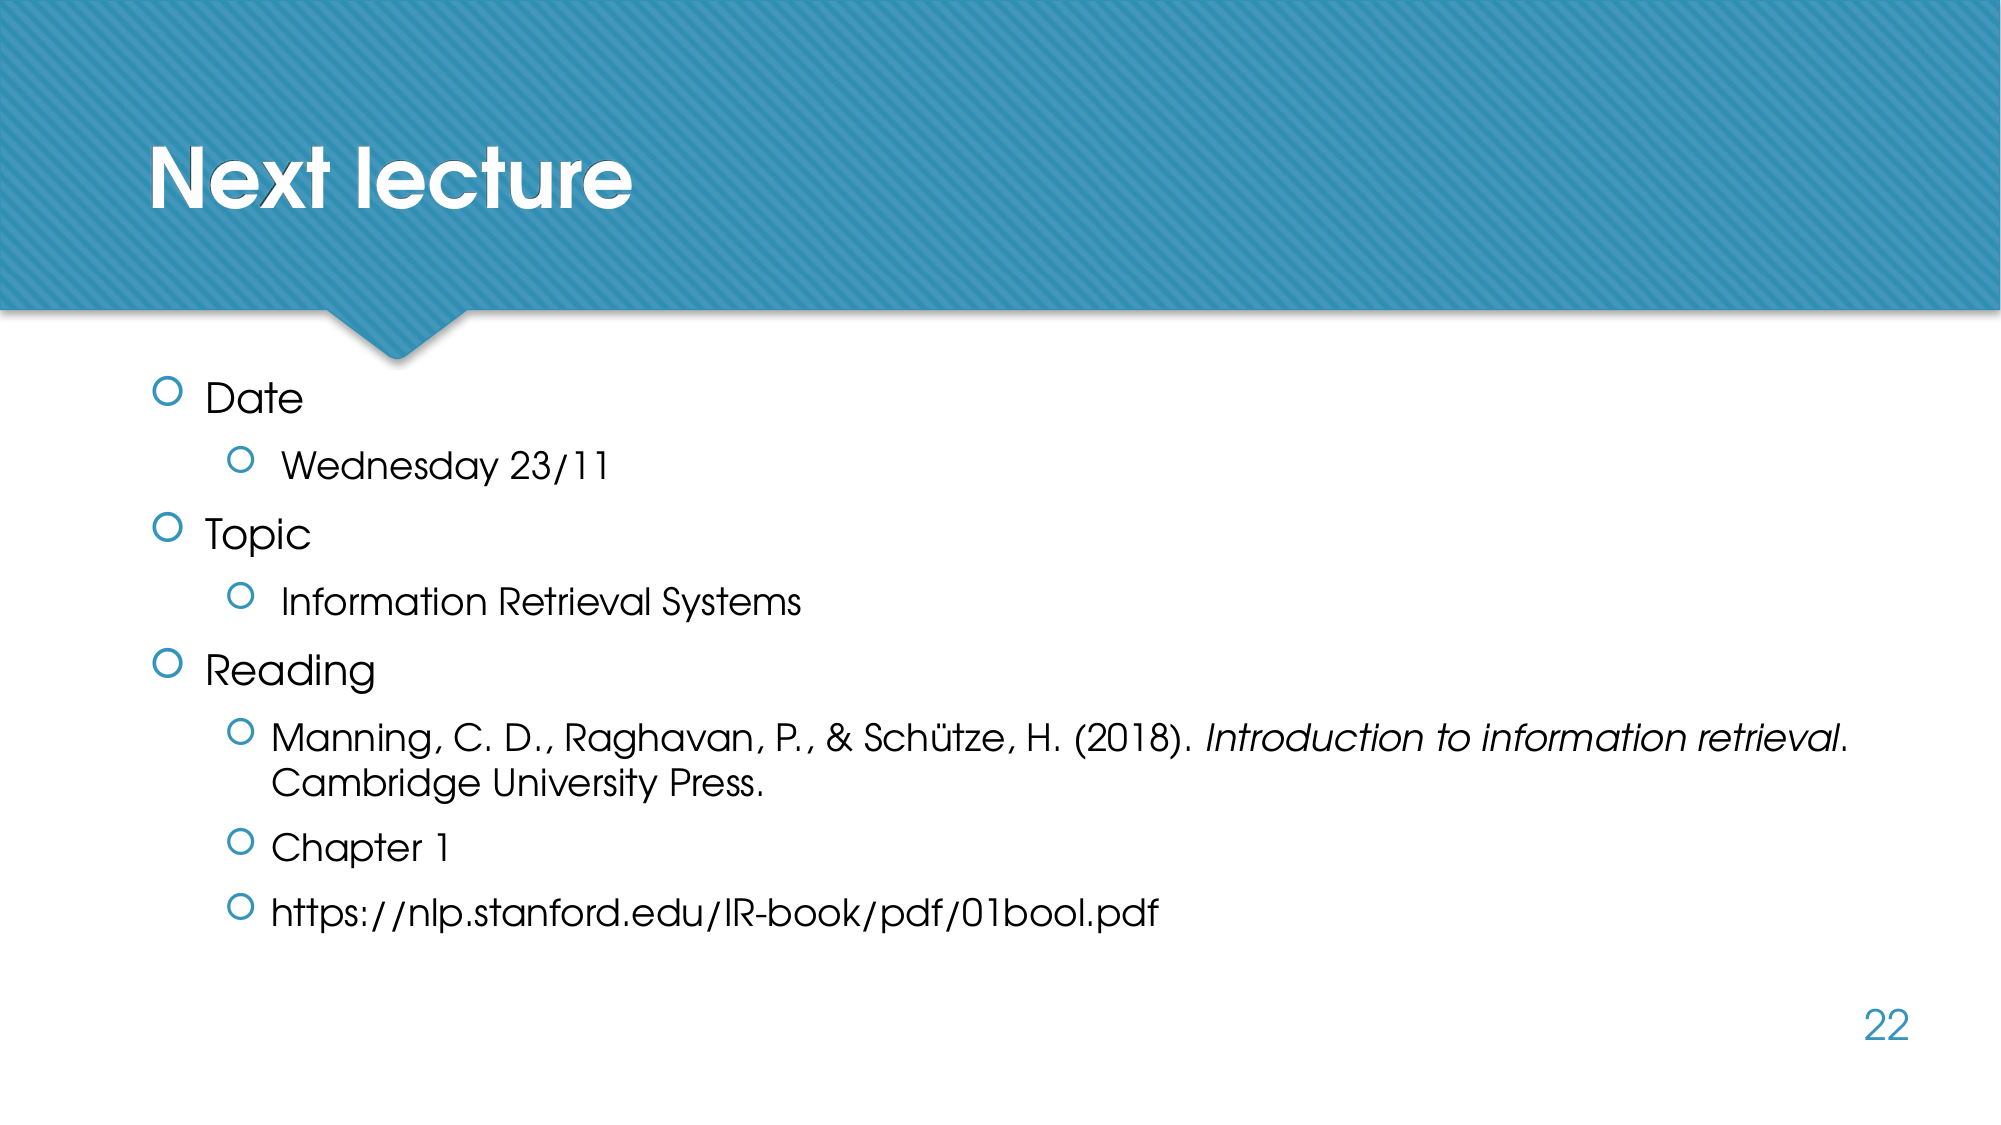

Next lecture
Date
 Wednesday 23/11
Topic
 Information Retrieval Systems
Reading
Manning, C. D., Raghavan, P., & Schütze, H. (2018). Introduction to information retrieval. Cambridge University Press.
Chapter 1
https://nlp.stanford.edu/IR-book/pdf/01bool.pdf

22